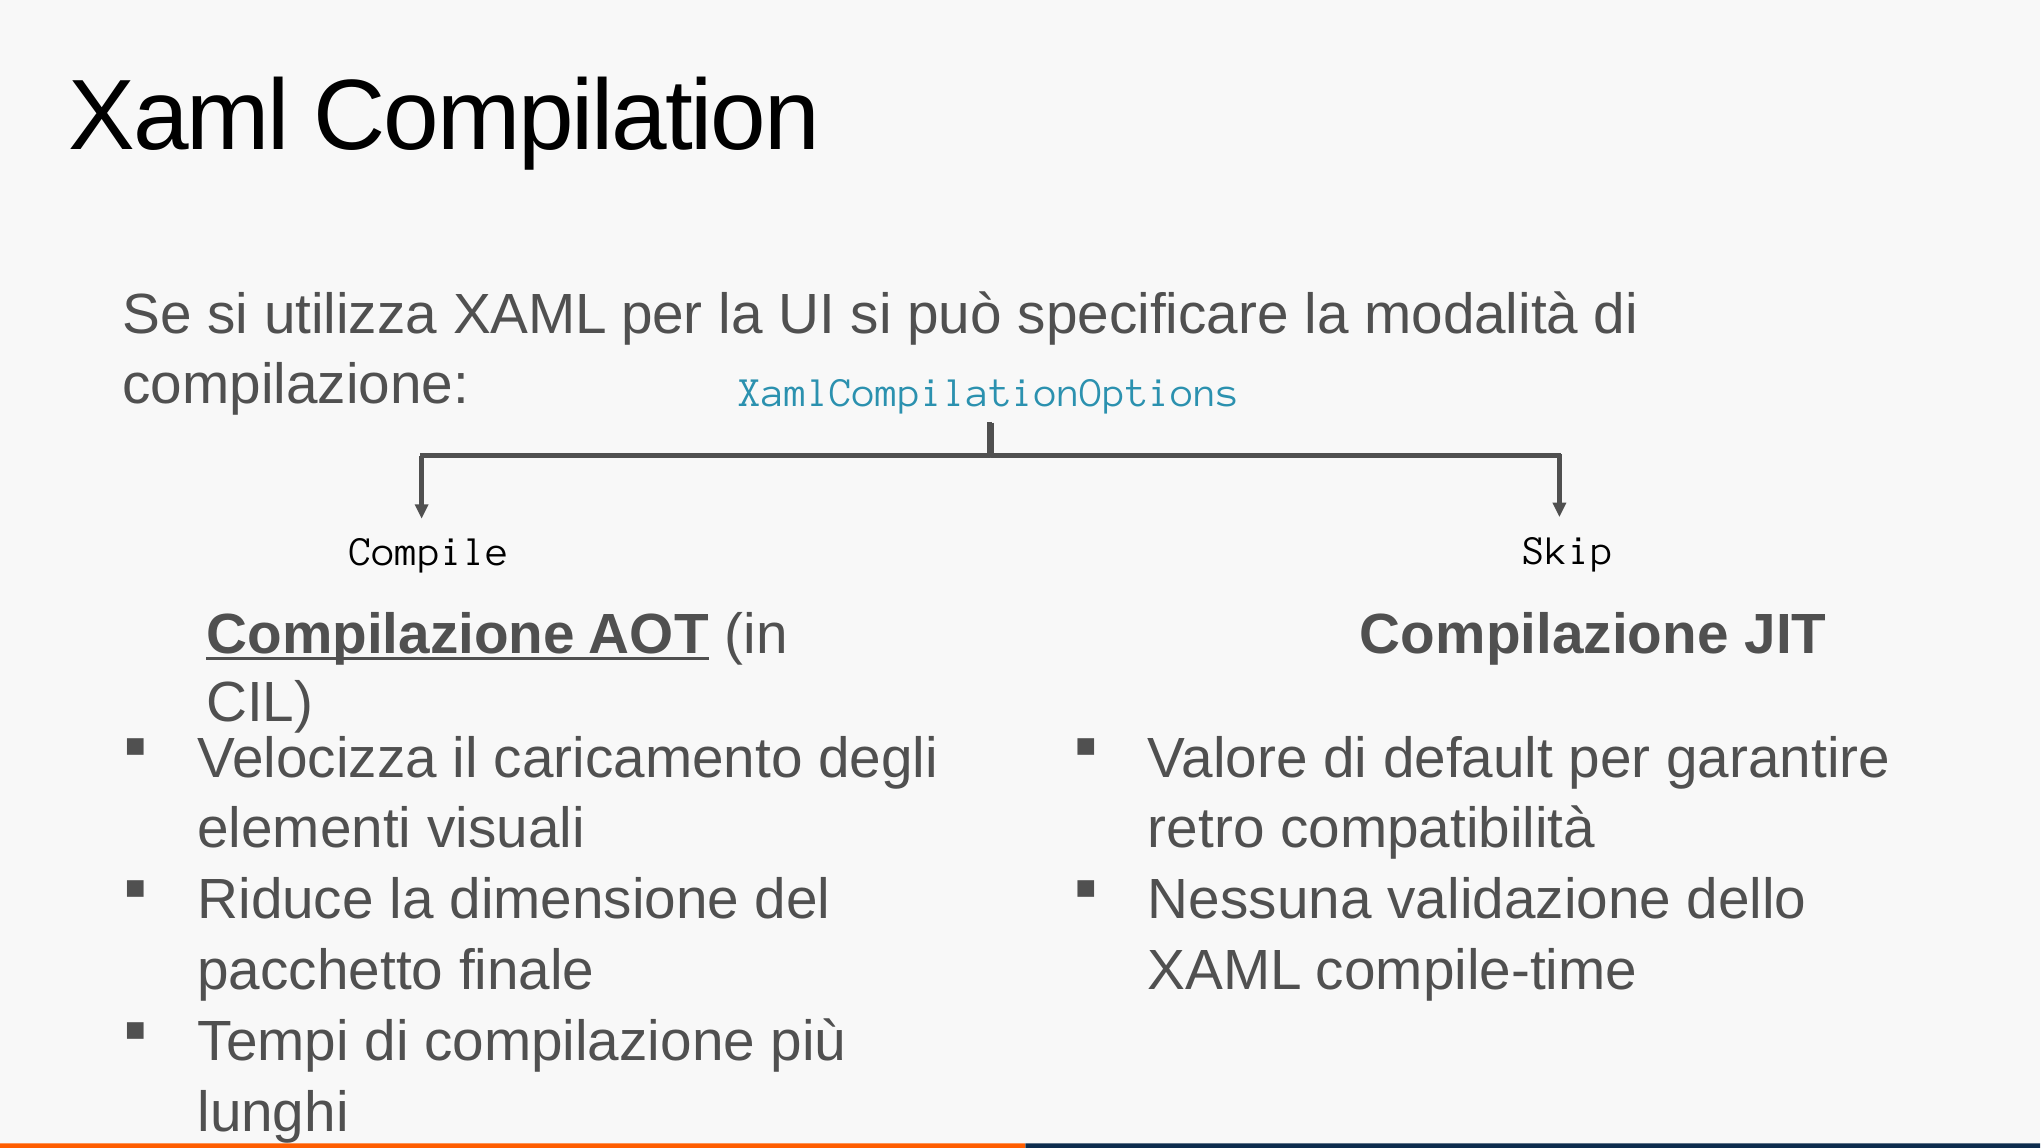

# Xaml Compilation
Se si utilizza XAML per la UI si può specificare la modalità di compilazione:
XamlCompilationOptions
Skip
Compile
Compilazione AOT (in CIL)
Compilazione JIT
Velocizza il caricamento degli elementi visuali
Riduce la dimensione del pacchetto finale
Tempi di compilazione più lunghi
Valore di default per garantire retro compatibilità
Nessuna validazione dello XAML compile-time